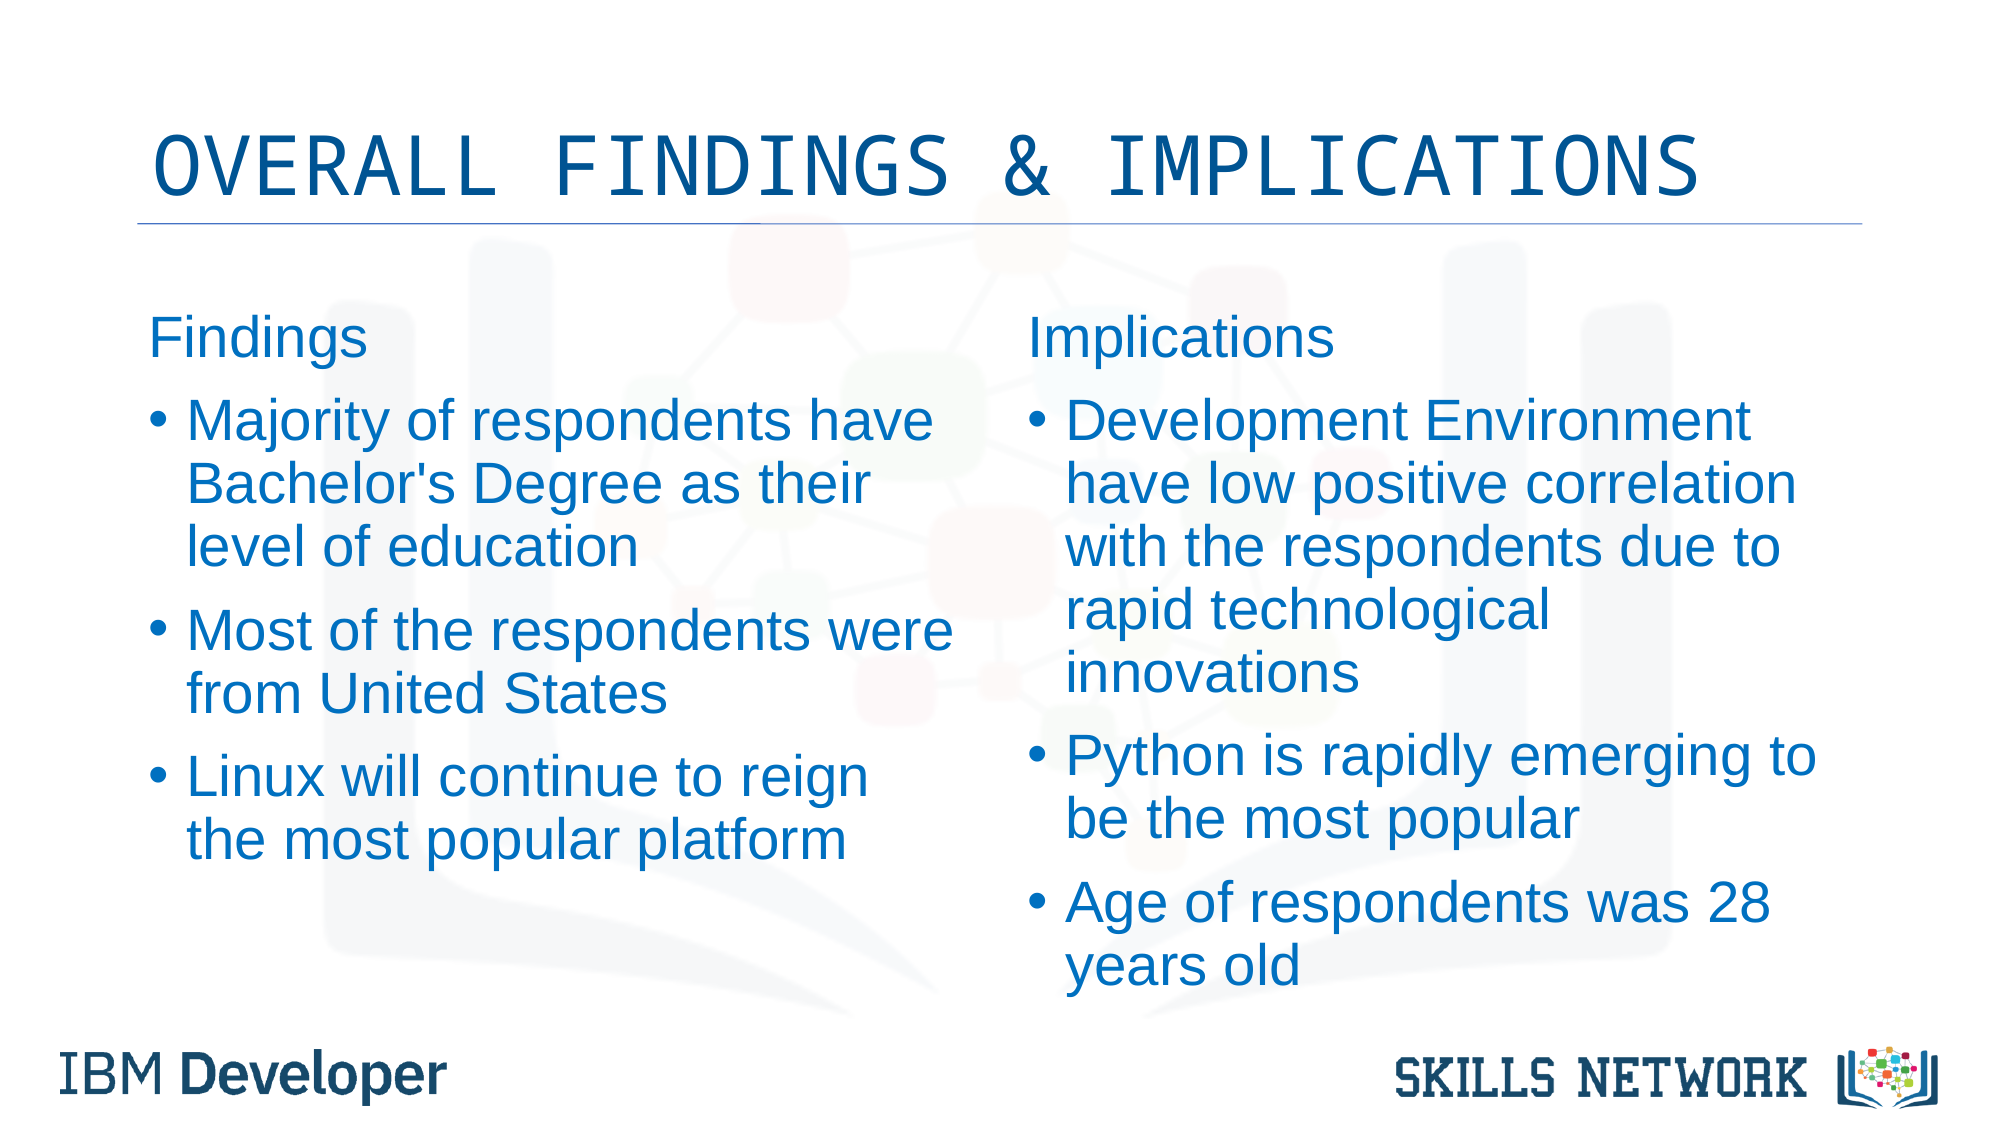

# OVERALL FINDINGS & IMPLICATIONS
Findings
Majority of respondents have Bachelor's Degree as their level of education
Most of the respondents were from United States
Linux will continue to reign the most popular platform
Implications
Development Environment have low positive correlation with the respondents due to rapid technological innovations
Python is rapidly emerging to be the most popular
Age of respondents was 28 years old